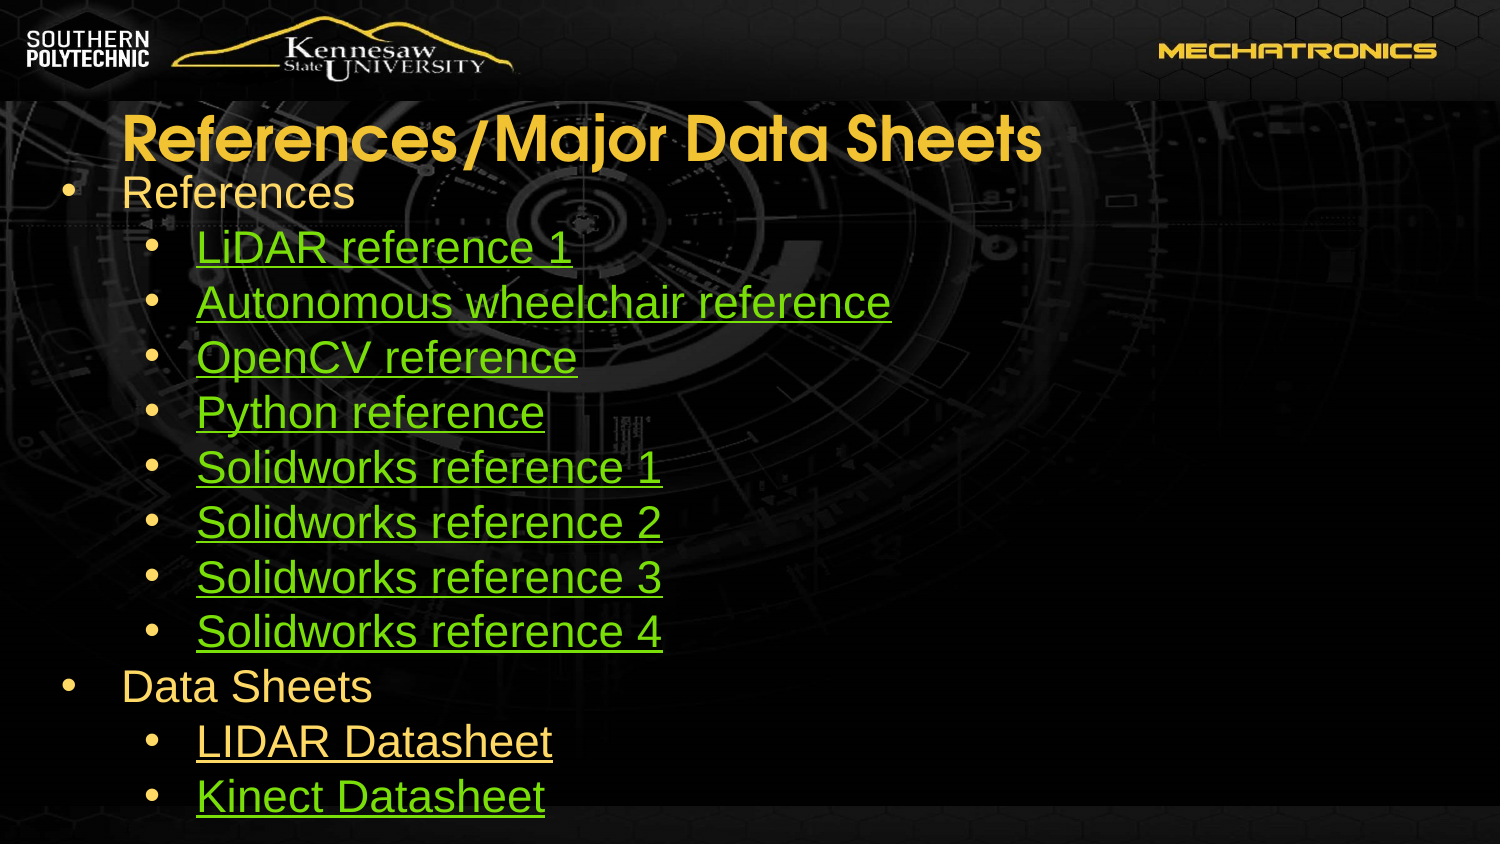

# References/Major Data Sheets
References
LiDAR reference 1
Autonomous wheelchair reference
OpenCV reference
Python reference
Solidworks reference 1
Solidworks reference 2
Solidworks reference 3
Solidworks reference 4
Data Sheets
LIDAR Datasheet
Kinect Datasheet